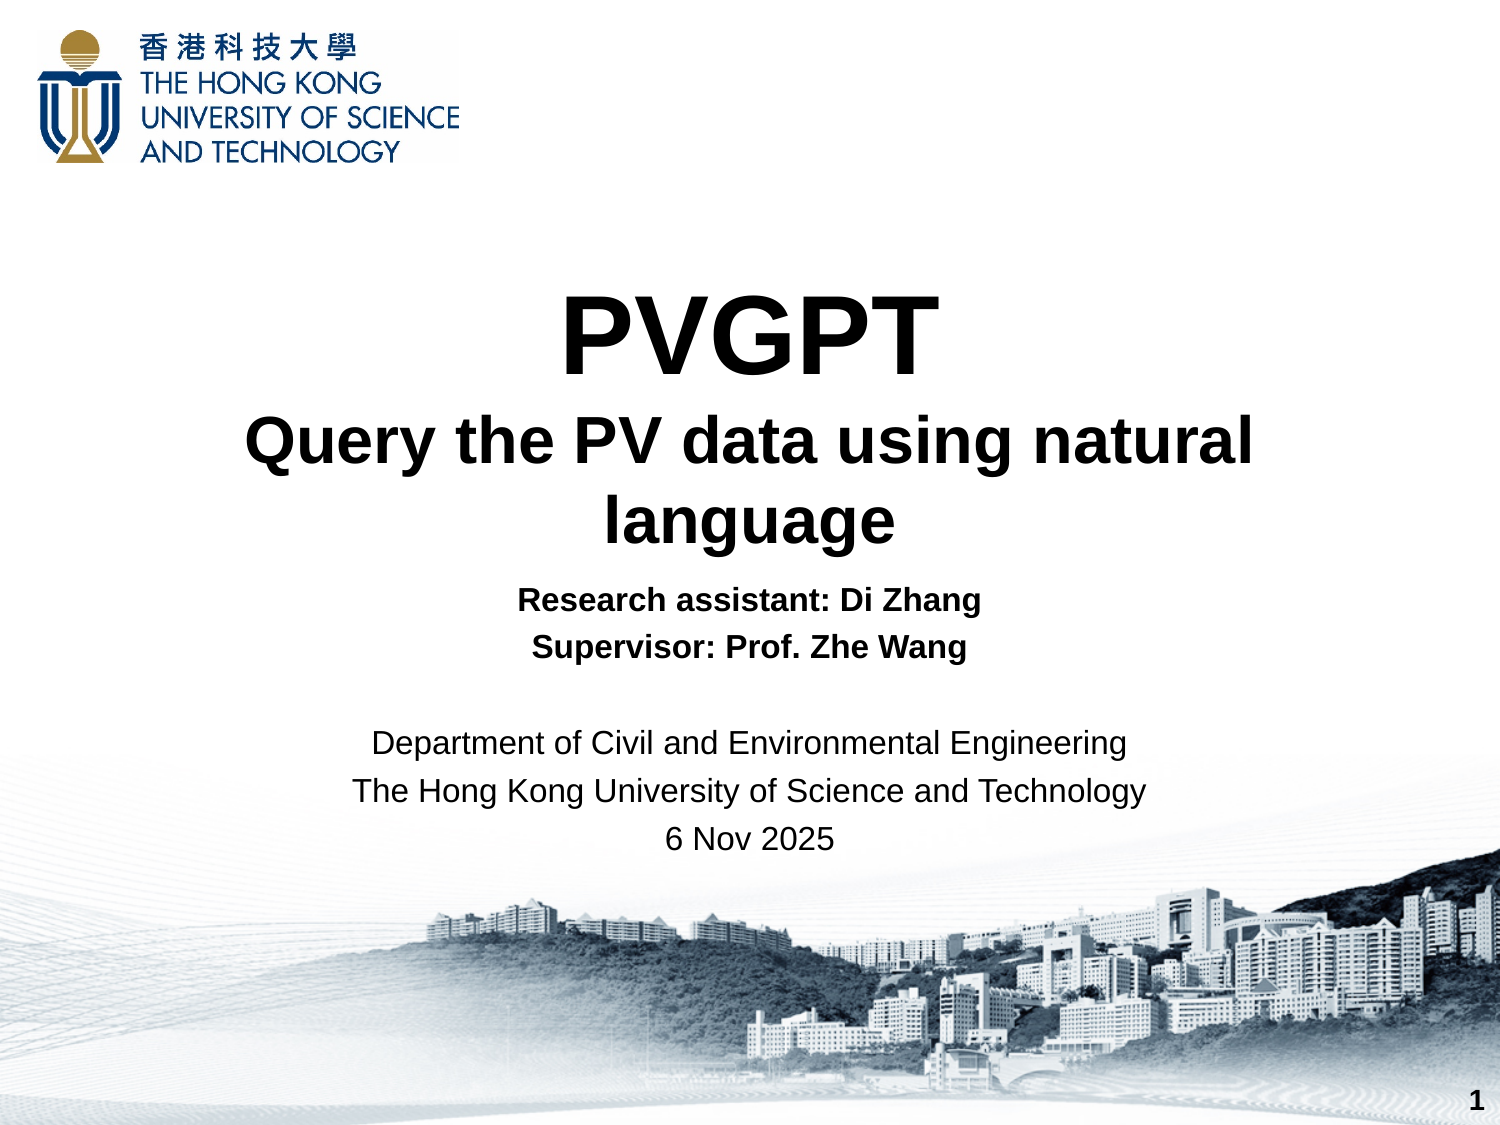

# PVGPT Query the PV data using natural language
Research assistant: Di Zhang
Supervisor: Prof. Zhe Wang
​
Department of Civil and Environmental Engineering
The Hong Kong University of Science and Technology
6 Nov 2025
1